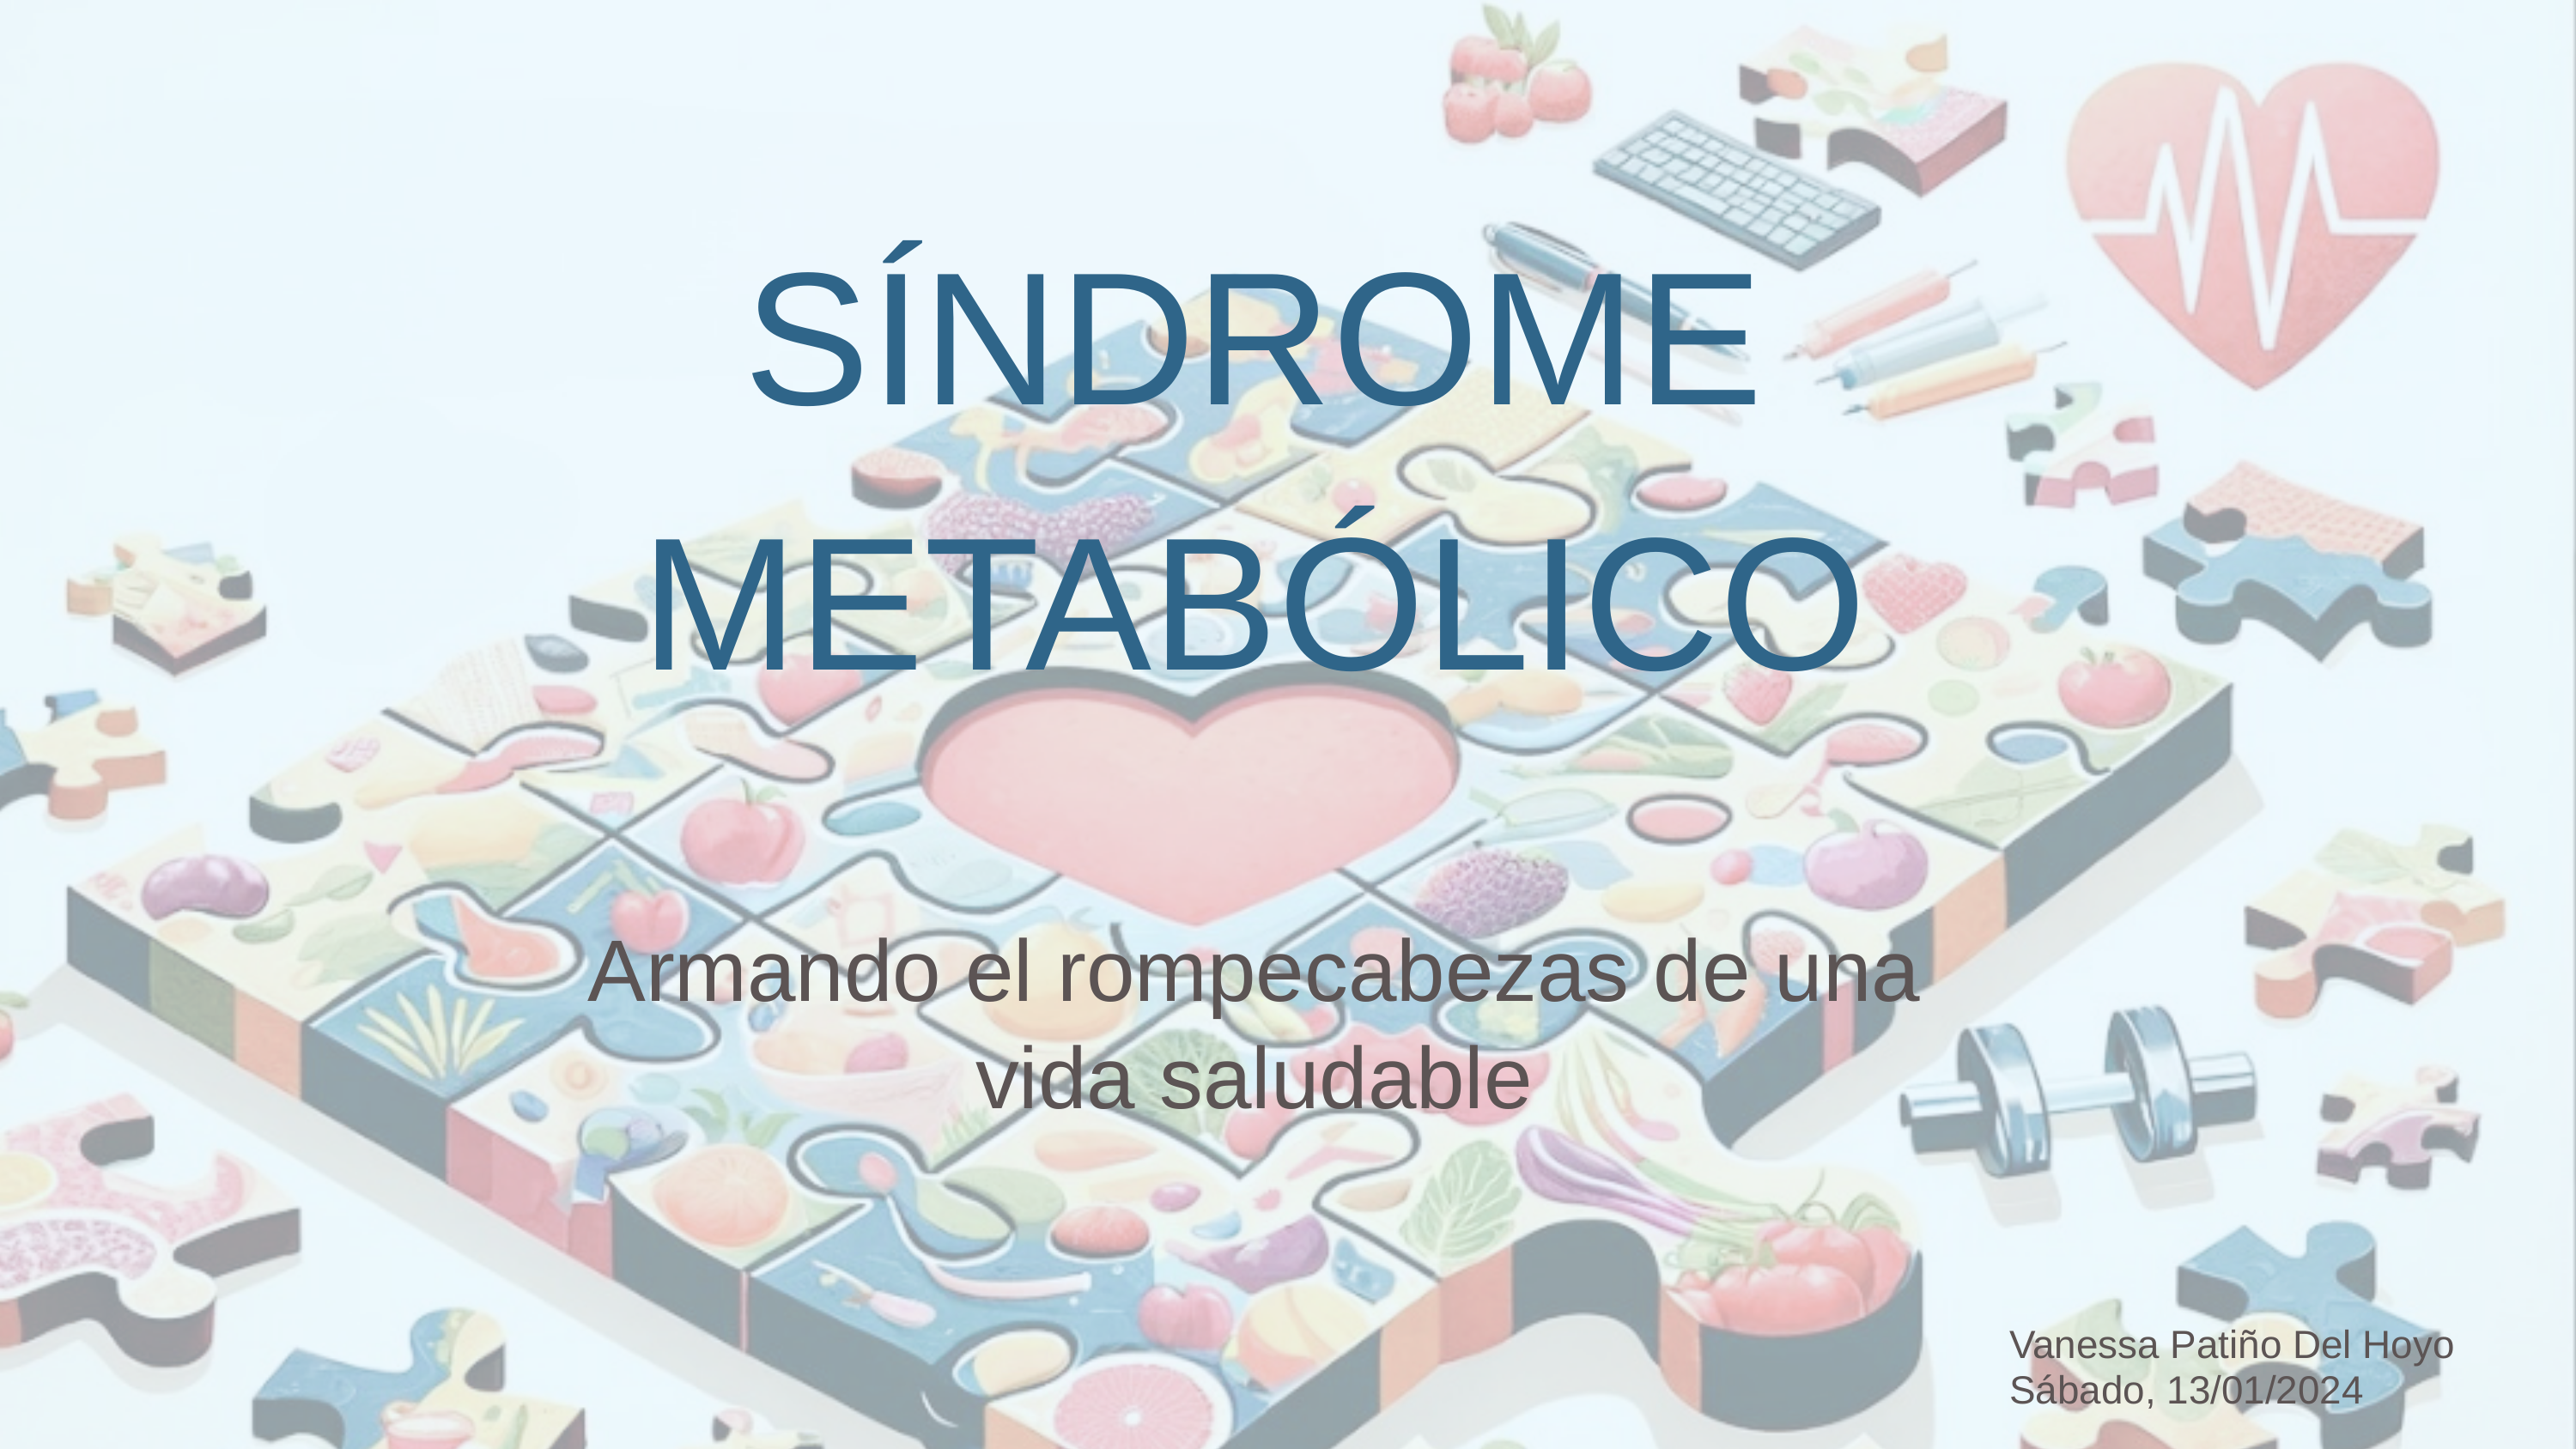

SÍNDROME METABÓLICO
Armando el rompecabezas de una vida saludable
Vanessa Patiño Del Hoyo
Sábado, 13/01/2024